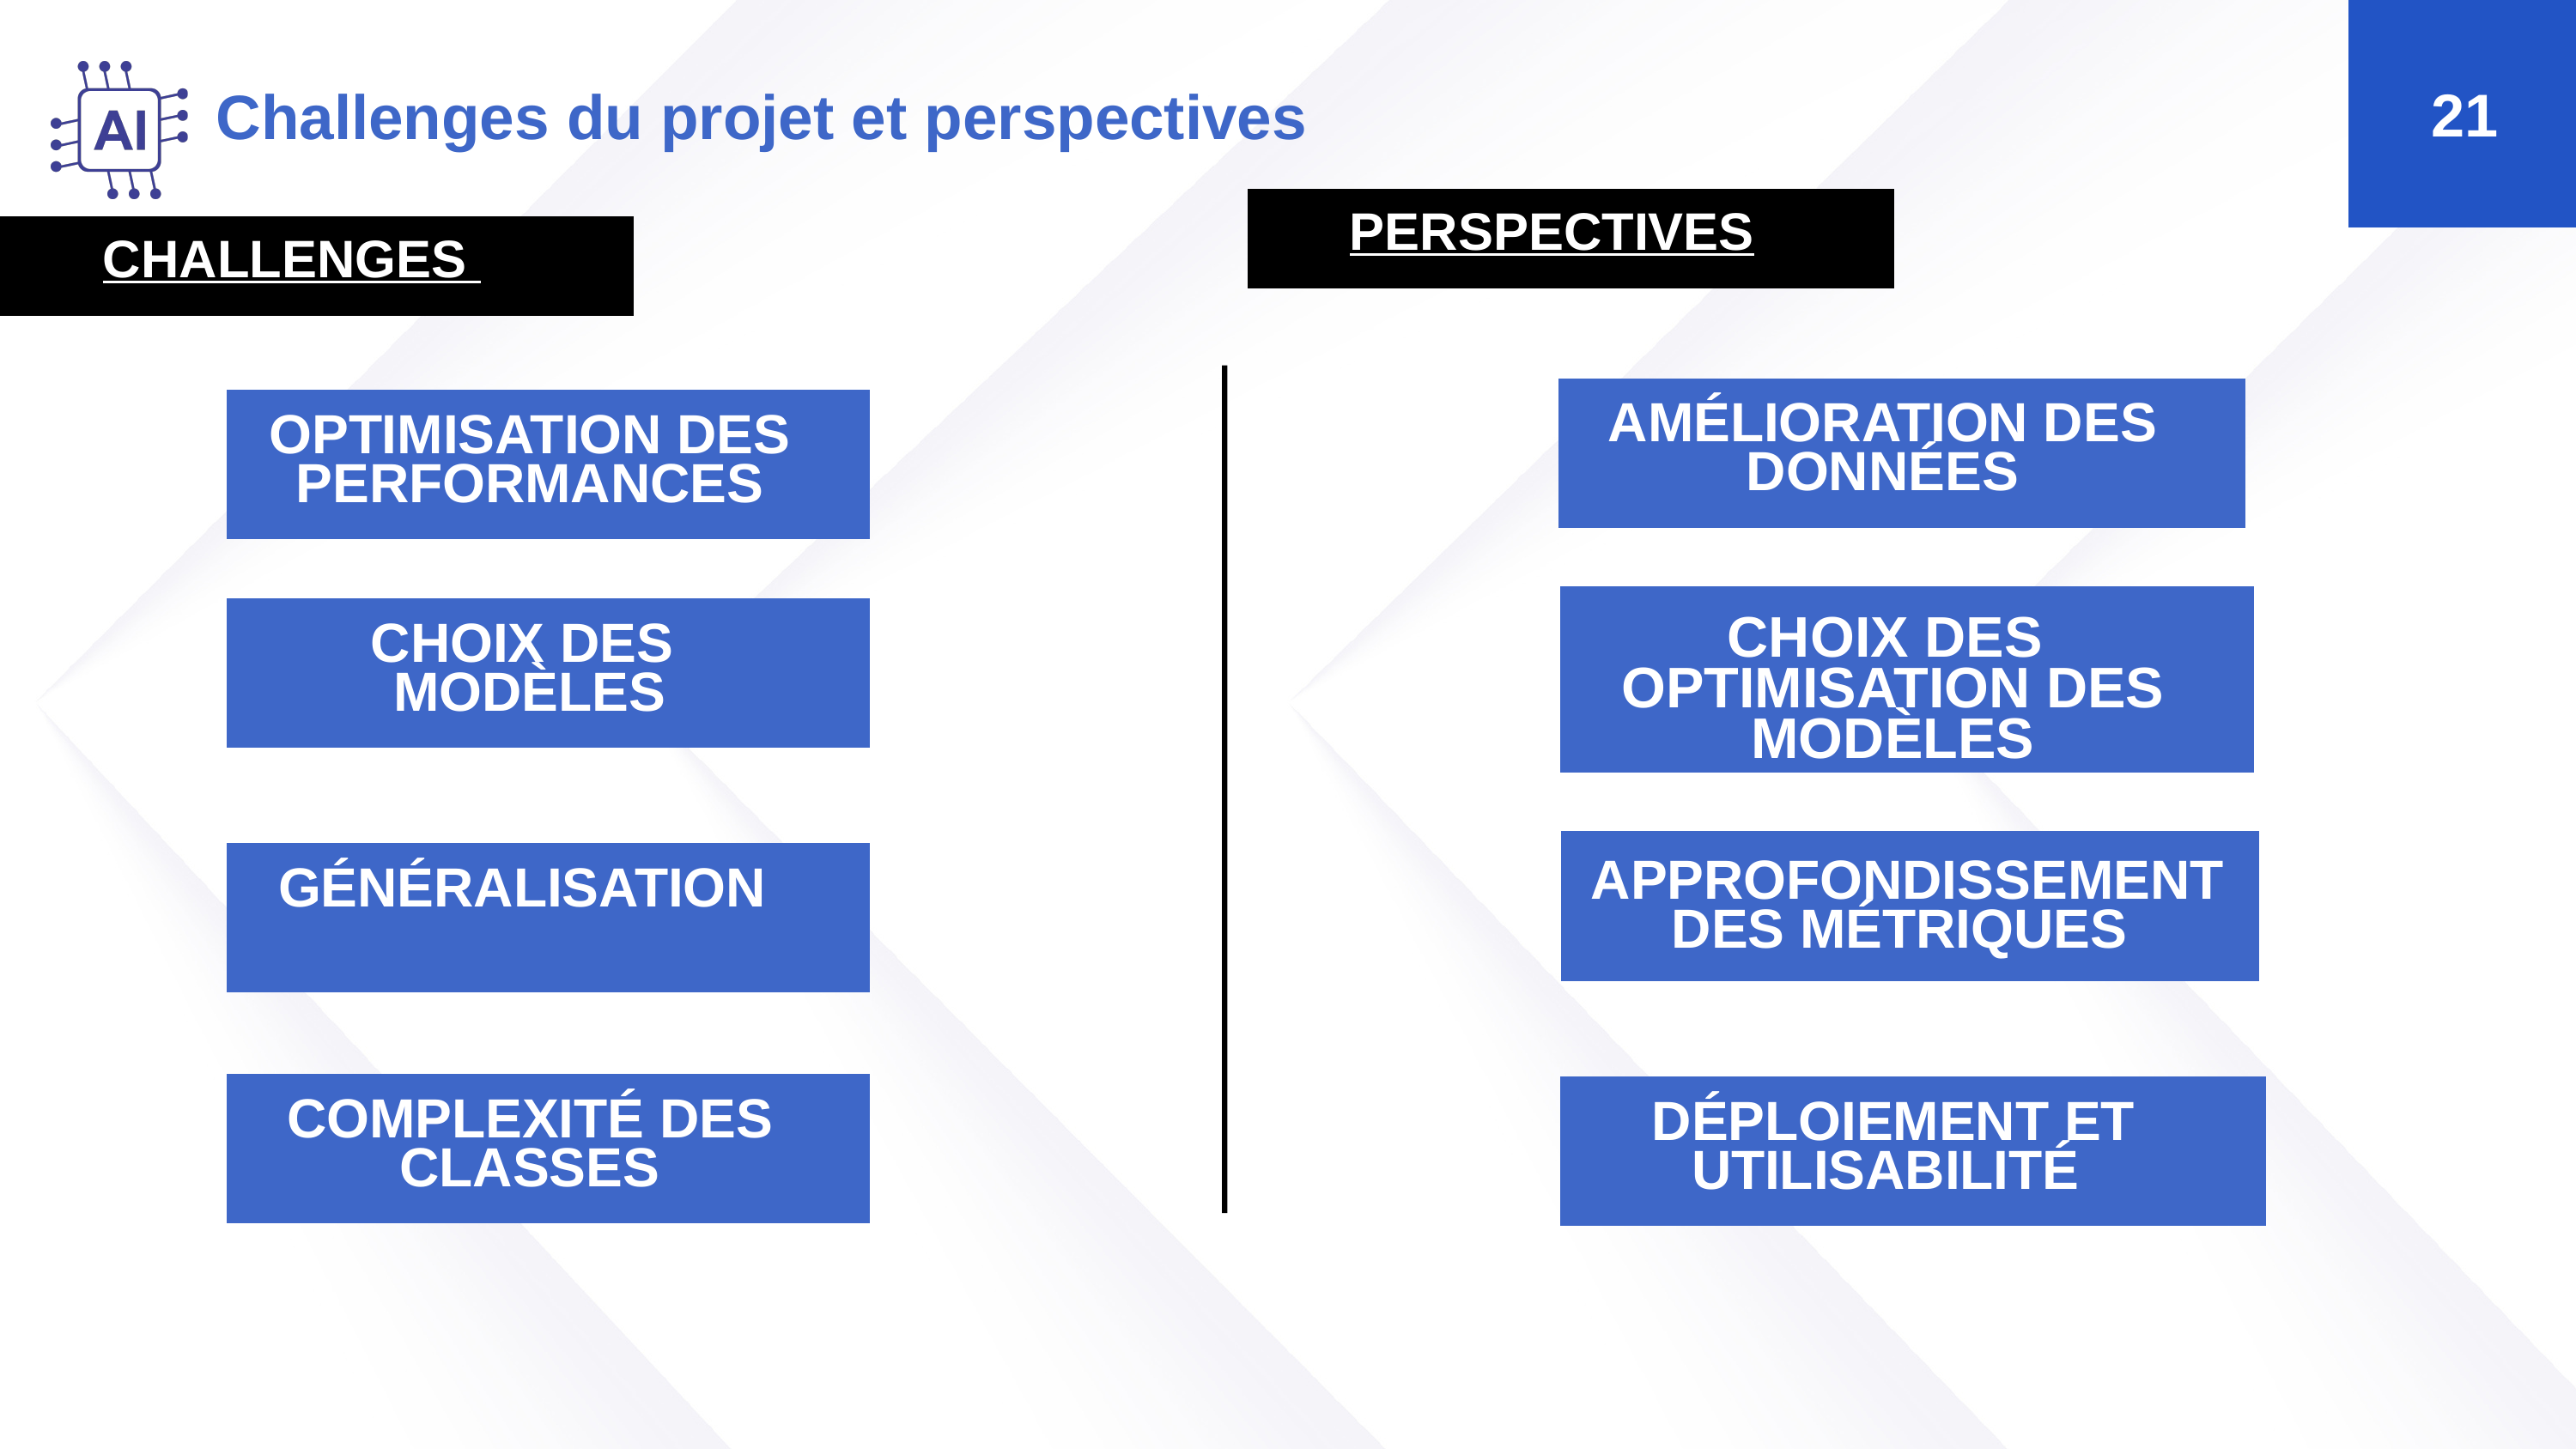

21
Challenges du projet et perspectives

PERSPECTIVES

CHALLENGES

AMÉLIORATION DES DONNÉES

OPTIMISATION DES PERFORMANCES

CHOIX DES
MODÈLES
CHOIX DES
OPTIMISATION DES MODÈLES

GÉNÉRALISATION
APPROFONDISSEMENT DES MÉTRIQUES

COMPLEXITÉ DES CLASSES

DÉPLOIEMENT ET UTILISABILITÉ